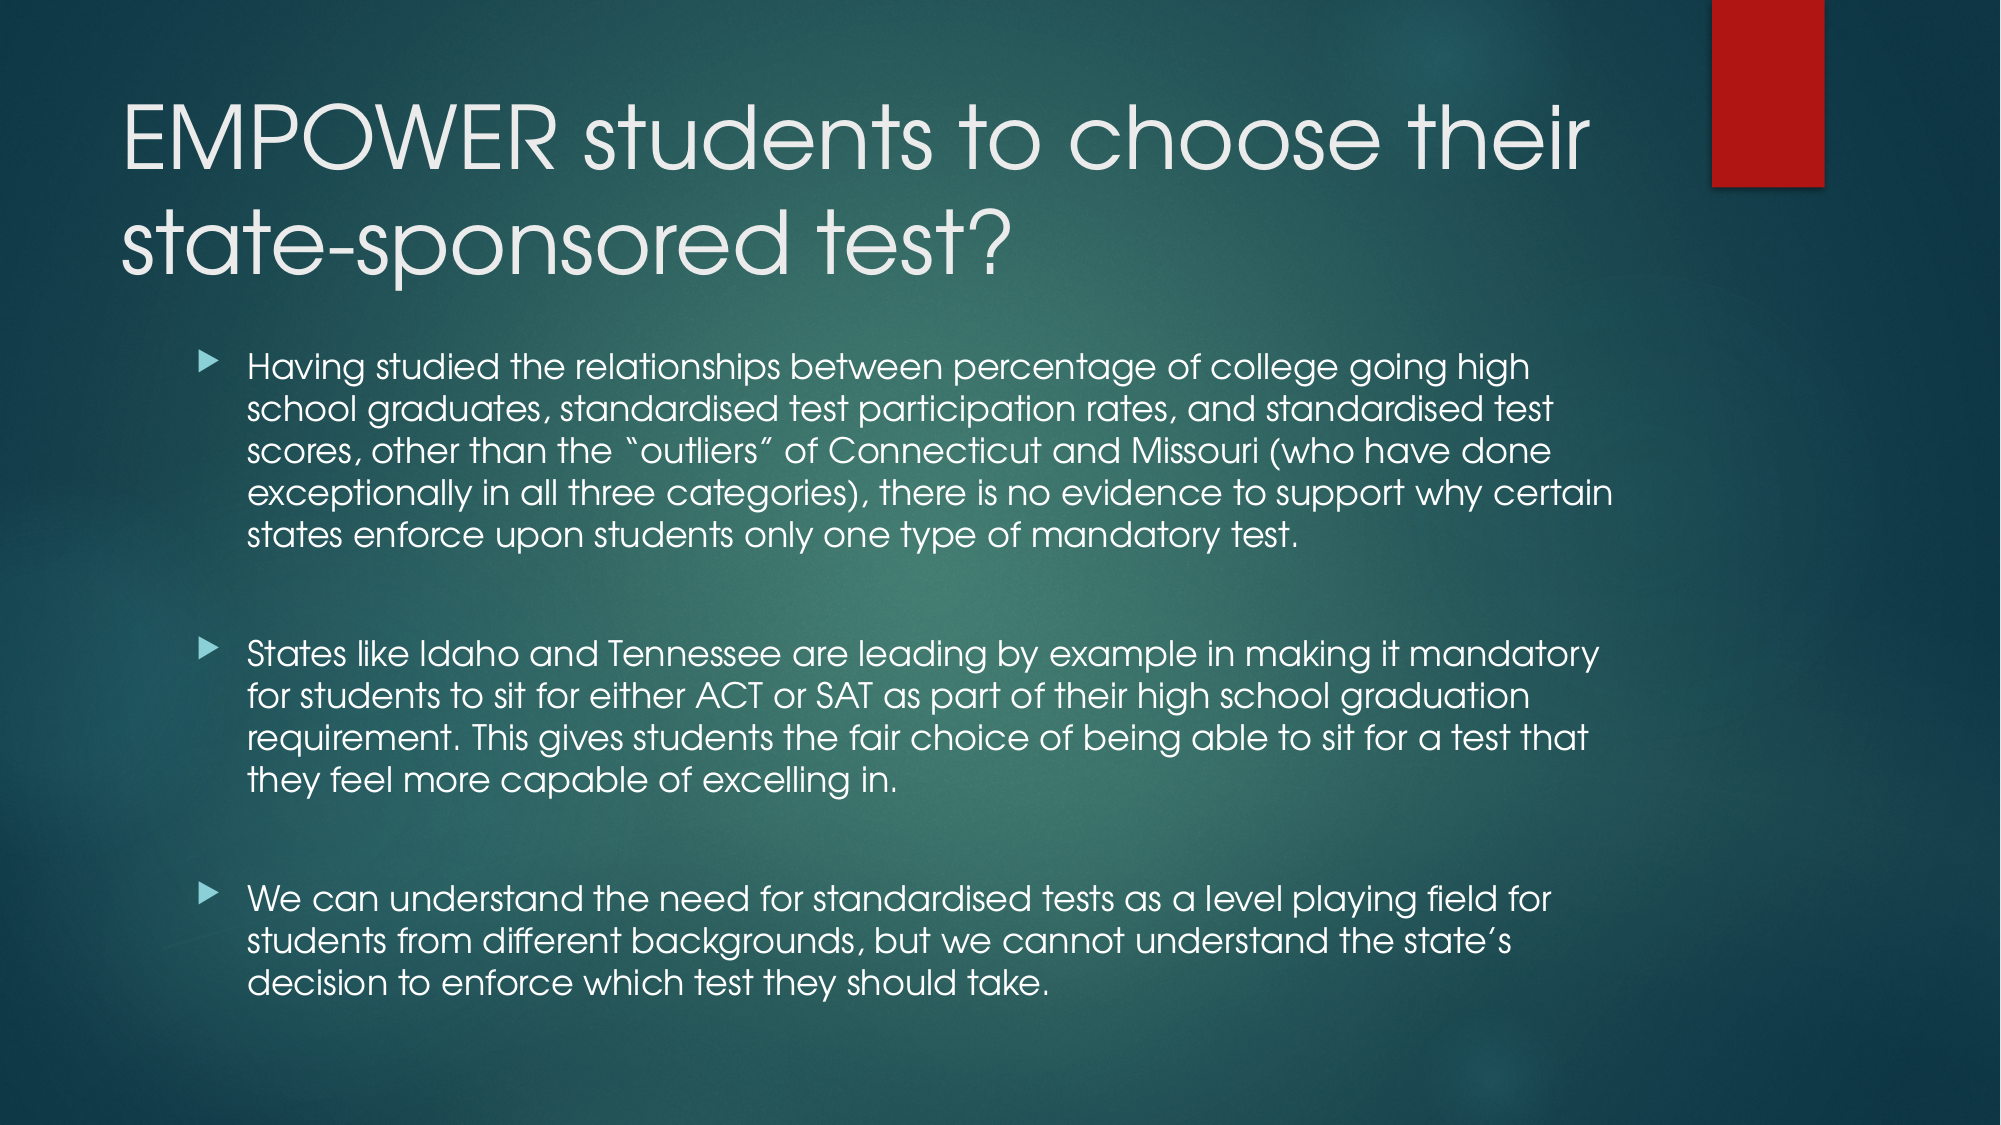

# EMPOWER students to choose their state-sponsored test?
Having studied the relationships between percentage of college going high school graduates, standardised test participation rates, and standardised test scores, other than the “outliers” of Connecticut and Missouri (who have done exceptionally in all three categories), there is no evidence to support why certain states enforce upon students only one type of mandatory test.

States like Idaho and Tennessee are leading by example in making it mandatory for students to sit for either ACT or SAT as part of their high school graduation requirement. This gives students the fair choice of being able to sit for a test that they feel more capable of excelling in.

We can understand the need for standardised tests as a level playing field for students from different backgrounds, but we cannot understand the state’s decision to enforce which test they should take.